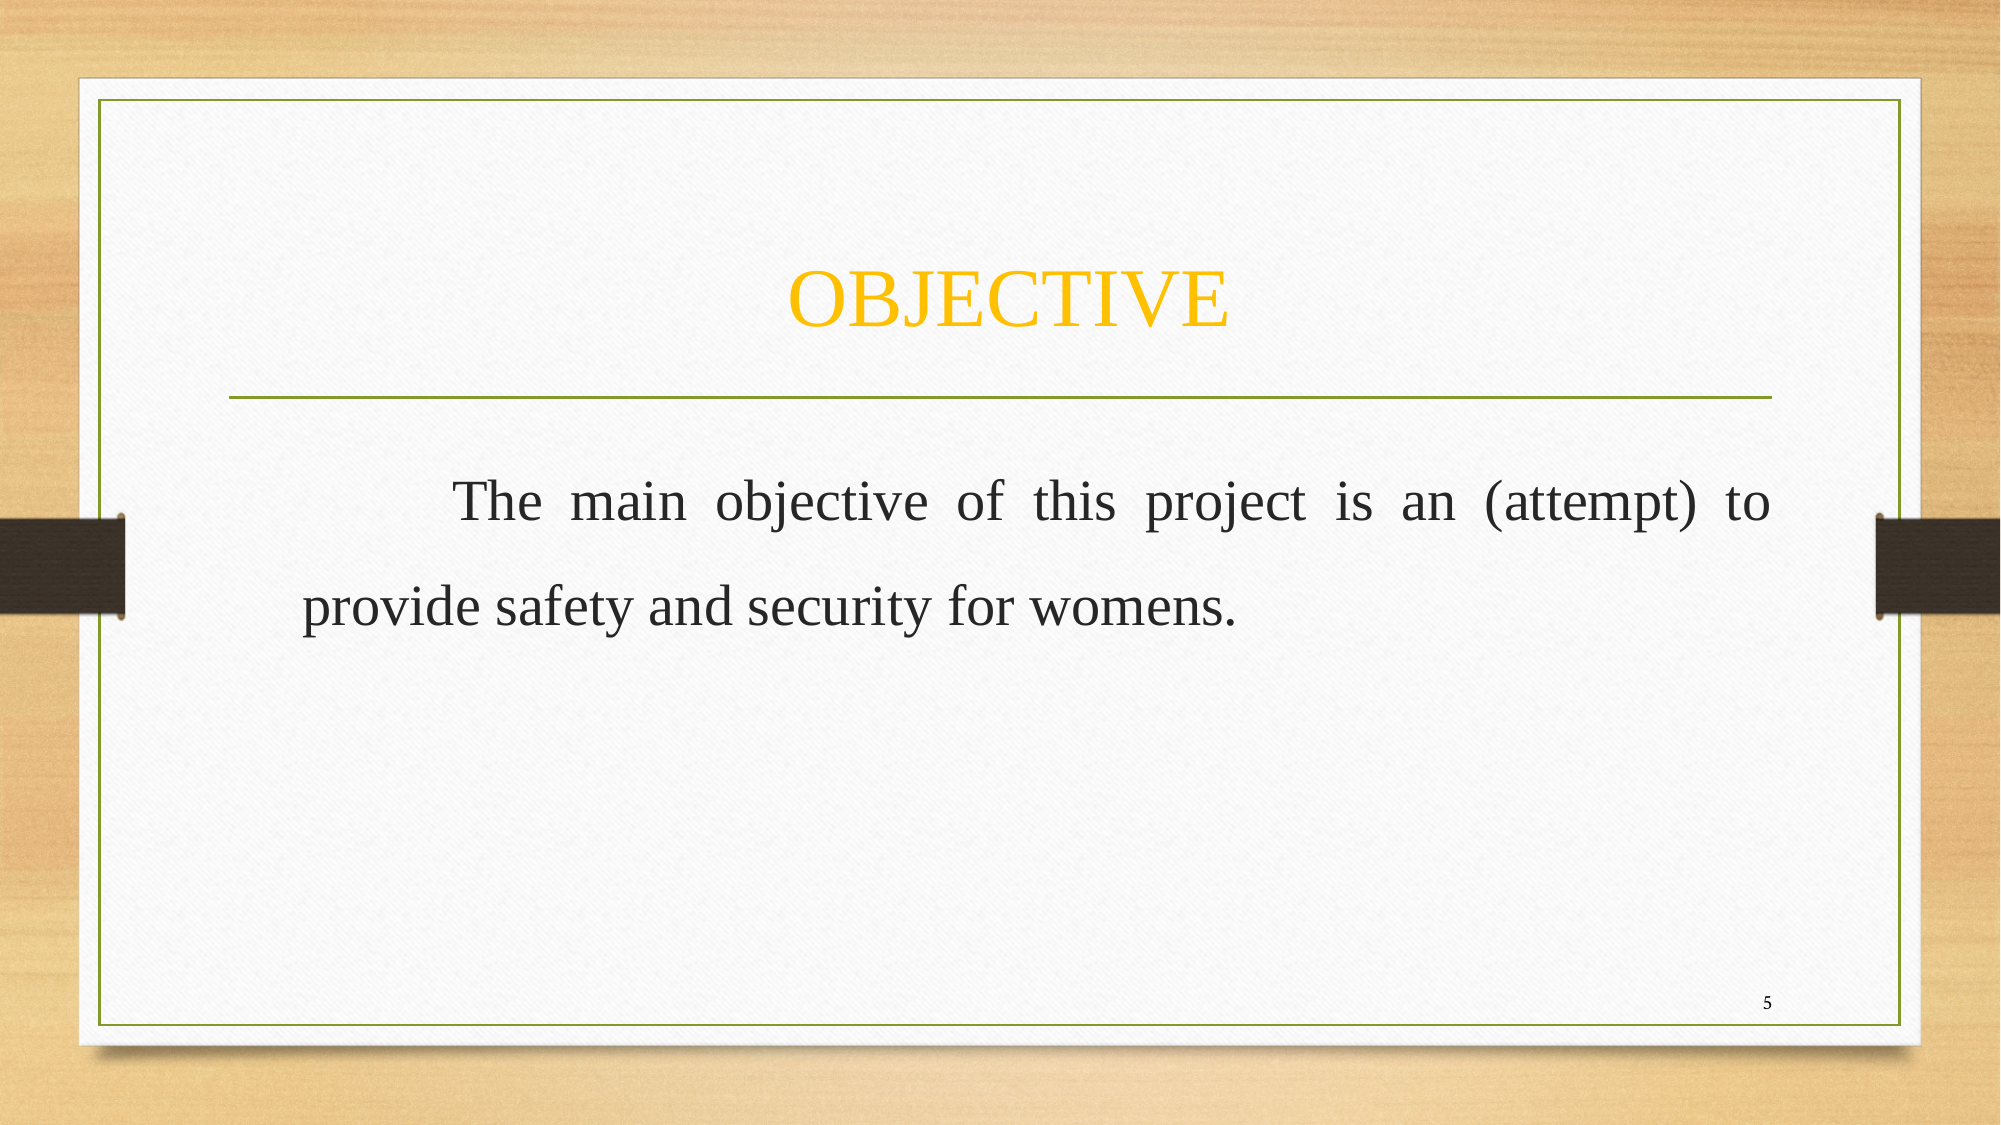

# OBJECTIVE
	The main objective of this project is an (attempt) to provide safety and security for womens.

5